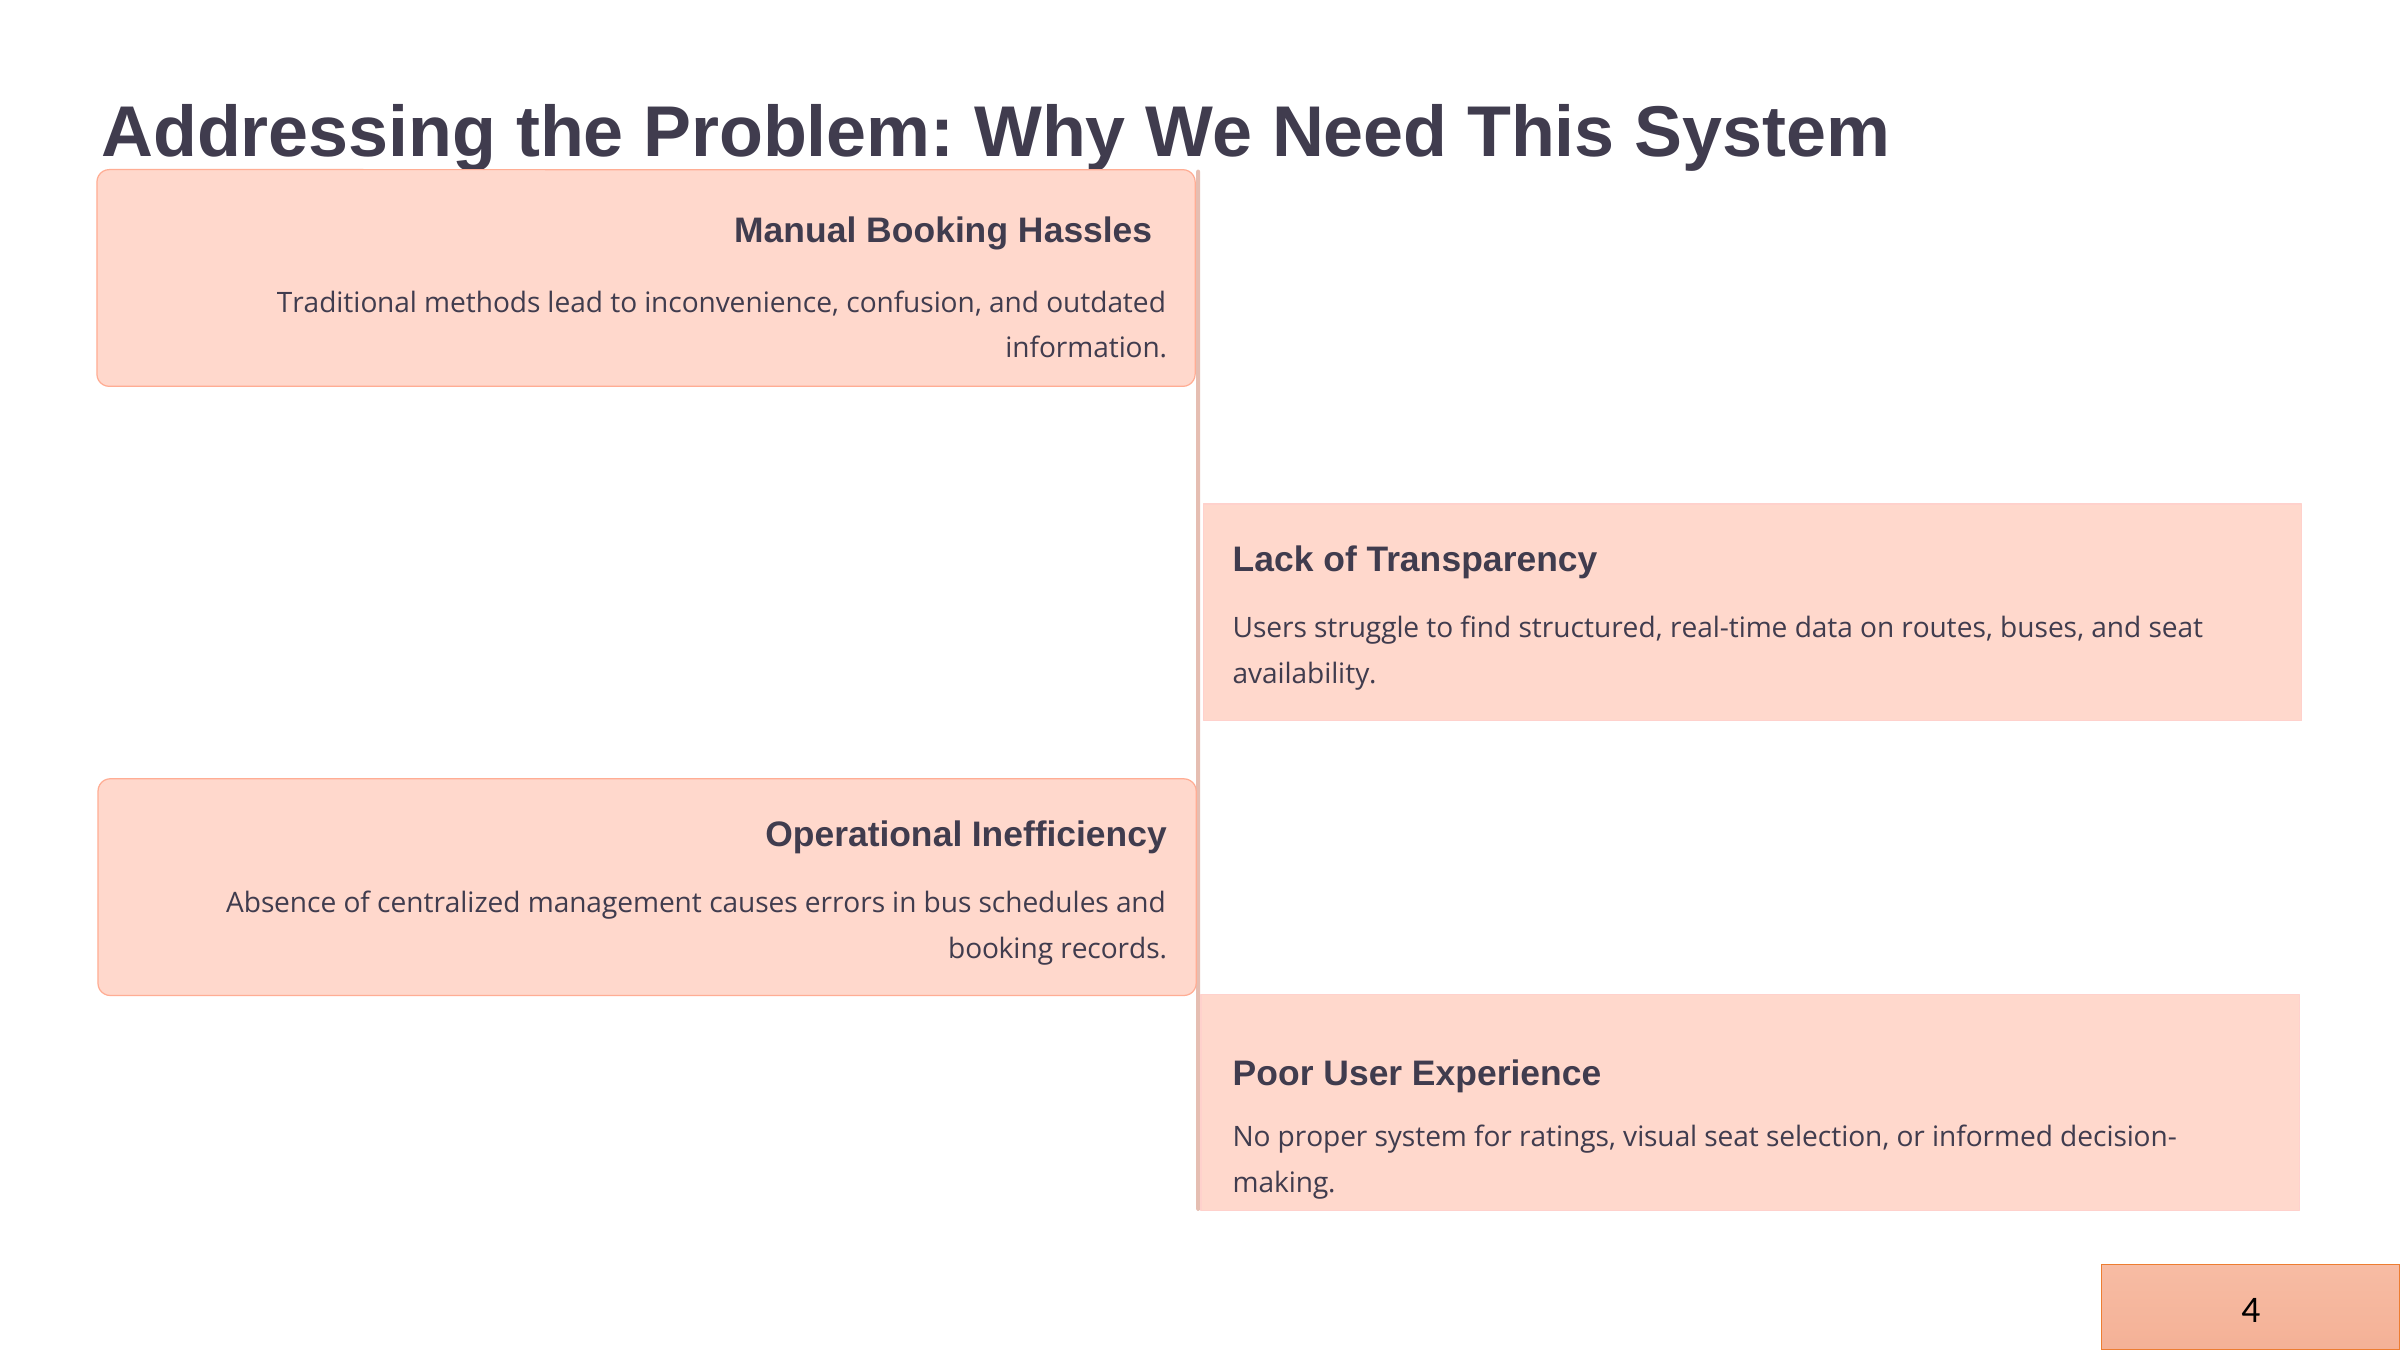

Addressing the Problem: Why We Need This System

Manual Booking Hassles
Traditional methods lead to inconvenience, confusion, and outdated information.

Lack of Transparency
Users struggle to find structured, real-time data on routes, buses, and seat availability.

Operational Inefficiency
Absence of centralized management causes errors in bus schedules and booking records.

Poor User Experience
No proper system for ratings, visual seat selection, or informed decision-making.
4